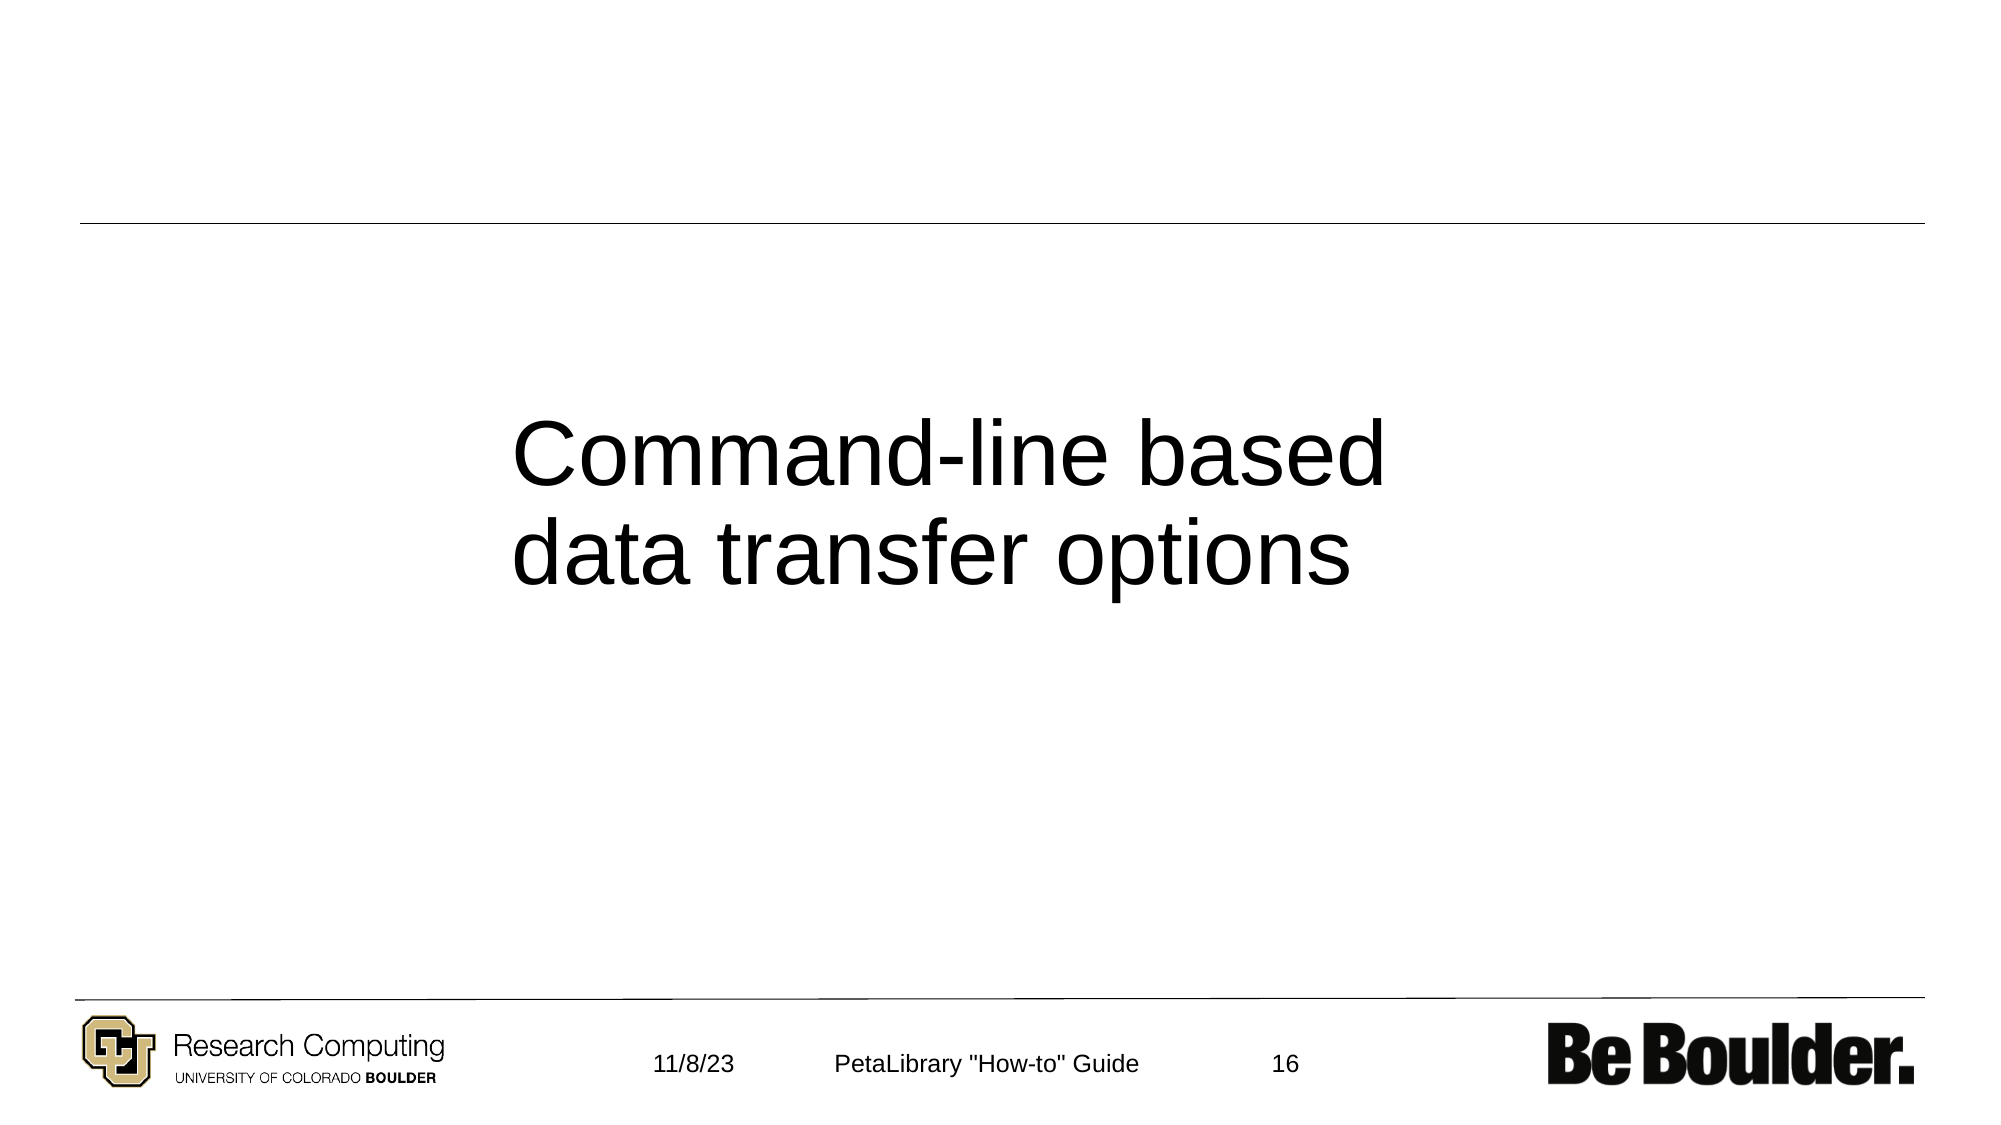

# Command-line based data transfer options
11/8/23
16
PetaLibrary "How-to" Guide